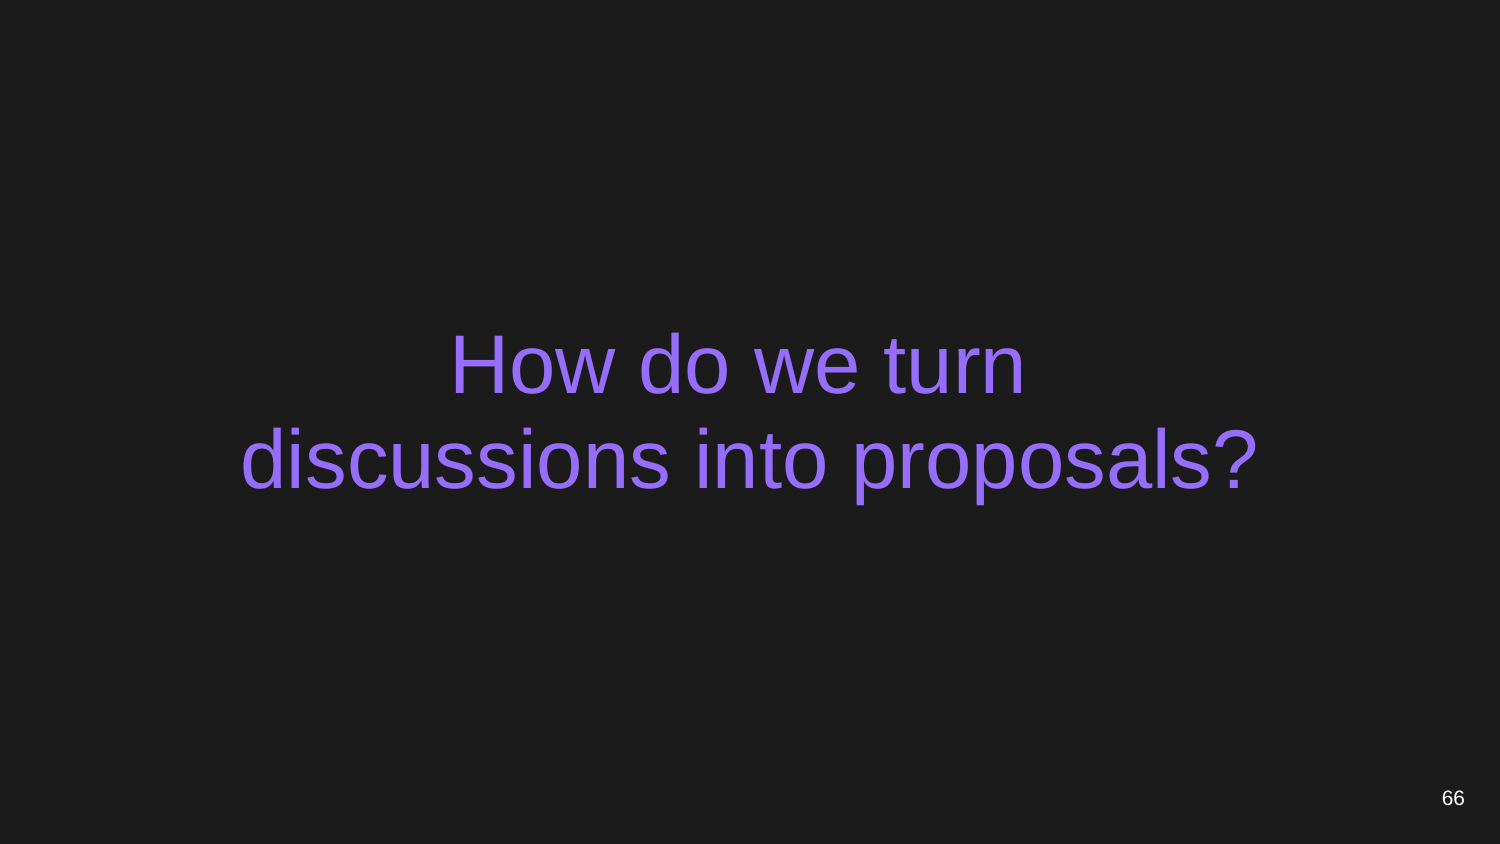

# How do we turn discussions into proposals?
66